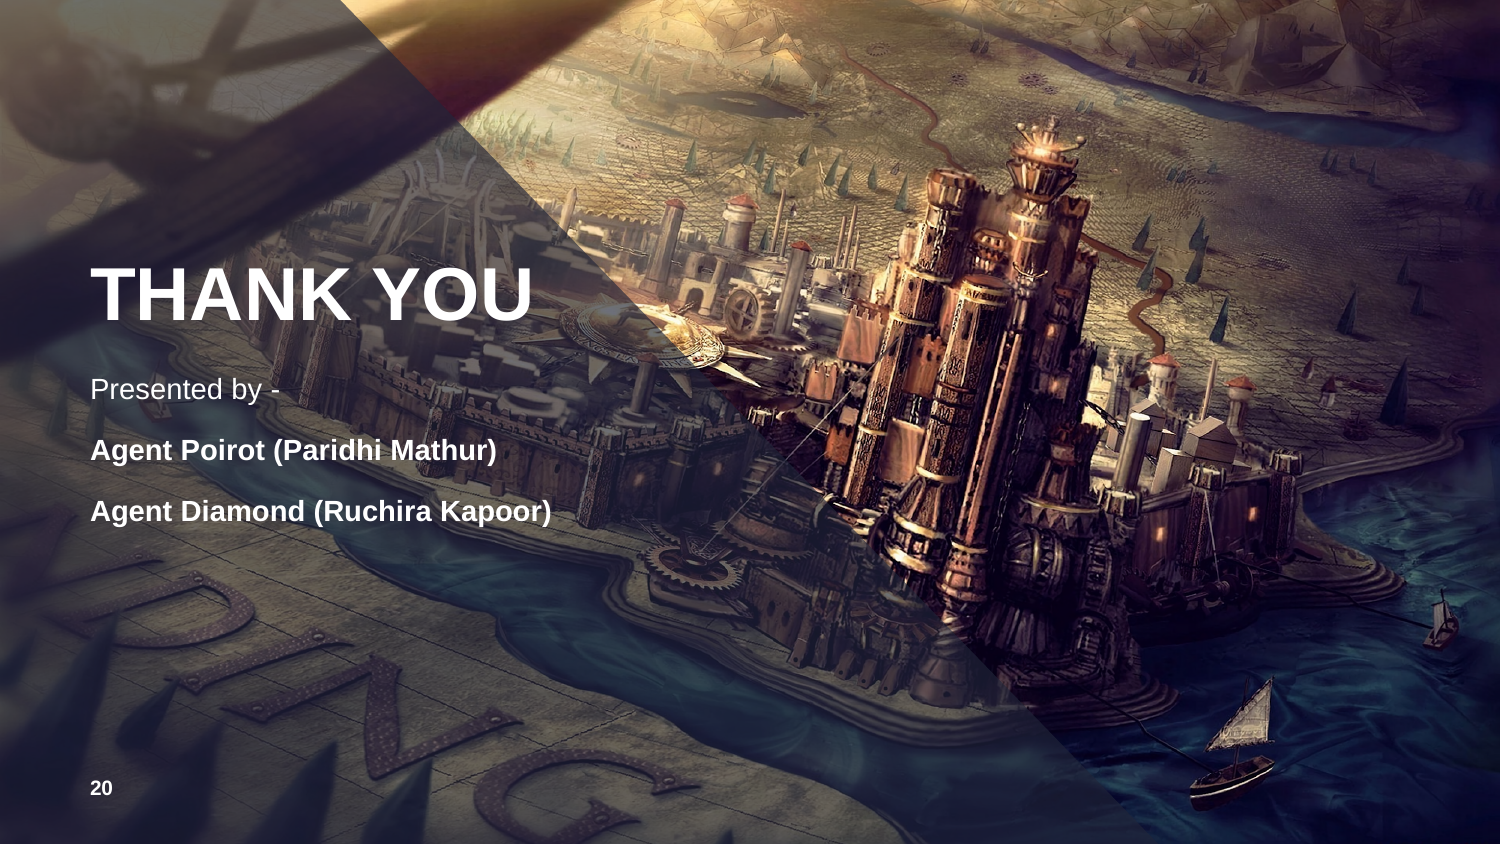

THANK YOU
Presented by -
Agent Poirot (Paridhi Mathur)
Agent Diamond (Ruchira Kapoor)

20